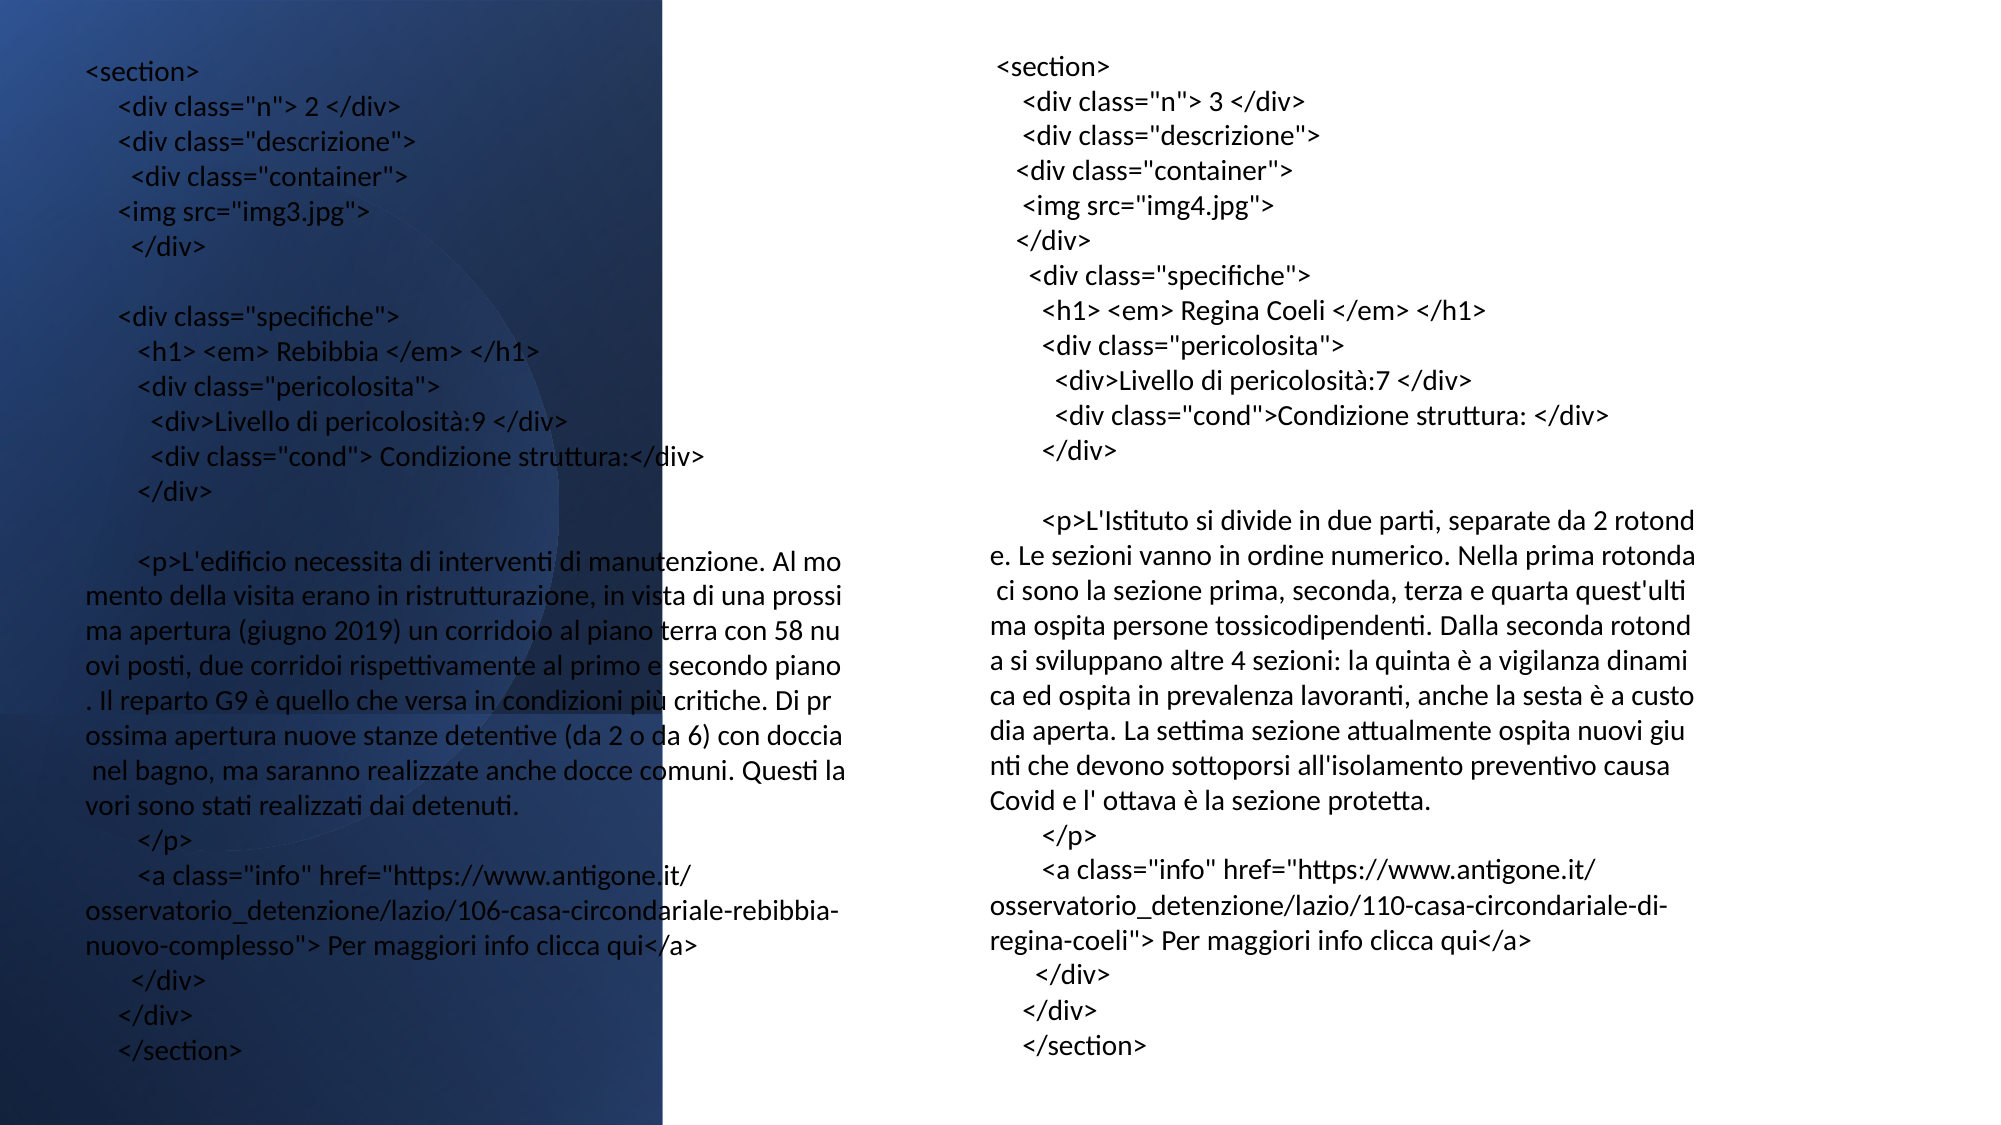

<section>
     <div class="n"> 3 </div>
     <div class="descrizione">
    <div class="container">
     <img src="img4.jpg">
    </div>
      <div class="specifiche">
        <h1> <em> Regina Coeli </em> </h1>
        <div class="pericolosita">
          <div>Livello di pericolosità:7 </div>
          <div class="cond">Condizione struttura: </div>
        </div>

        <p>L'Istituto si divide in due parti, separate da 2 rotonde. Le sezioni vanno in ordine numerico. Nella prima rotonda ci sono la sezione prima, seconda, terza e quarta quest'ultima ospita persone tossicodipendenti. Dalla seconda rotonda si sviluppano altre 4 sezioni: la quinta è a vigilanza dinamica ed ospita in prevalenza lavoranti, anche la sesta è a custodia aperta. La settima sezione attualmente ospita nuovi giunti che devono sottoporsi all'isolamento preventivo causa  Covid e l' ottava è la sezione protetta.
        </p>
        <a class="info" href="https://www.antigone.it/osservatorio_detenzione/lazio/110-casa-circondariale-di-regina-coeli"> Per maggiori info clicca qui</a>
       </div>
     </div>
     </section>

<section>
     <div class="n"> 2 </div>
     <div class="descrizione">
       <div class="container">
     <img src="img3.jpg">
       </div>

     <div class="specifiche">
        <h1> <em> Rebibbia </em> </h1>
        <div class="pericolosita">
          <div>Livello di pericolosità:9 </div>
          <div class="cond"> Condizione struttura:</div>
        </div>

        <p>L'edificio necessita di interventi di manutenzione. Al momento della visita erano in ristrutturazione, in vista di una prossima apertura (giugno 2019) un corridoio al piano terra con 58 nuovi posti, due corridoi rispettivamente al primo e secondo piano. Il reparto G9 è quello che versa in condizioni più critiche. Di prossima apertura nuove stanze detentive (da 2 o da 6) con doccia nel bagno, ma saranno realizzate anche docce comuni. Questi lavori sono stati realizzati dai detenuti.
        </p>
        <a class="info" href="https://www.antigone.it/osservatorio_detenzione/lazio/106-casa-circondariale-rebibbia-nuovo-complesso"> Per maggiori info clicca qui</a>
       </div>
     </div>
     </section>